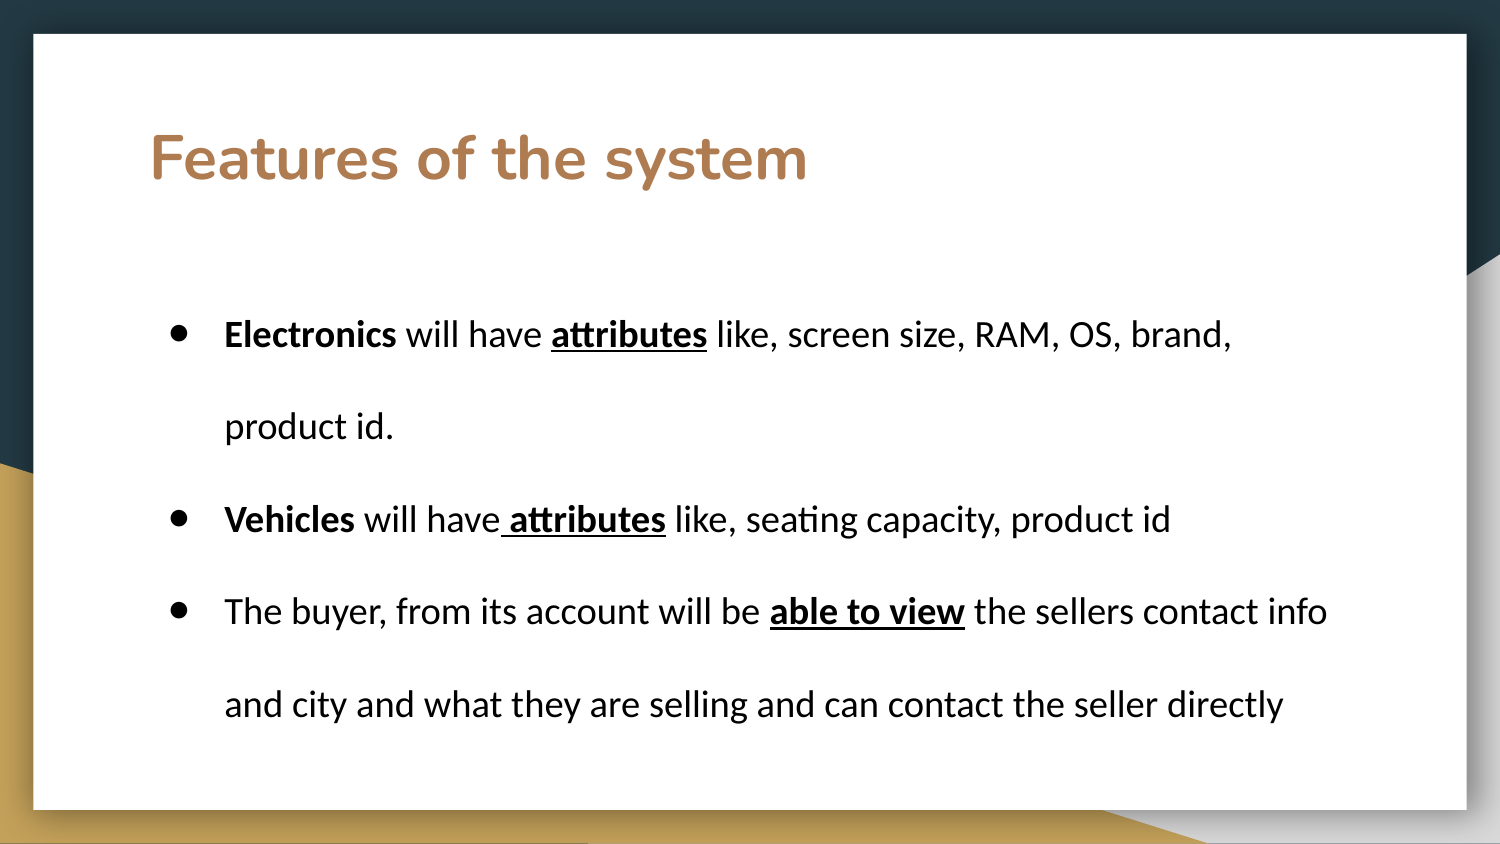

# Features of the system

Electronics will have attributes like, screen size, RAM, OS, brand, product id.
Vehicles will have attributes like, seating capacity, product id
The buyer, from its account will be able to view the sellers contact info and city and what they are selling and can contact the seller directly